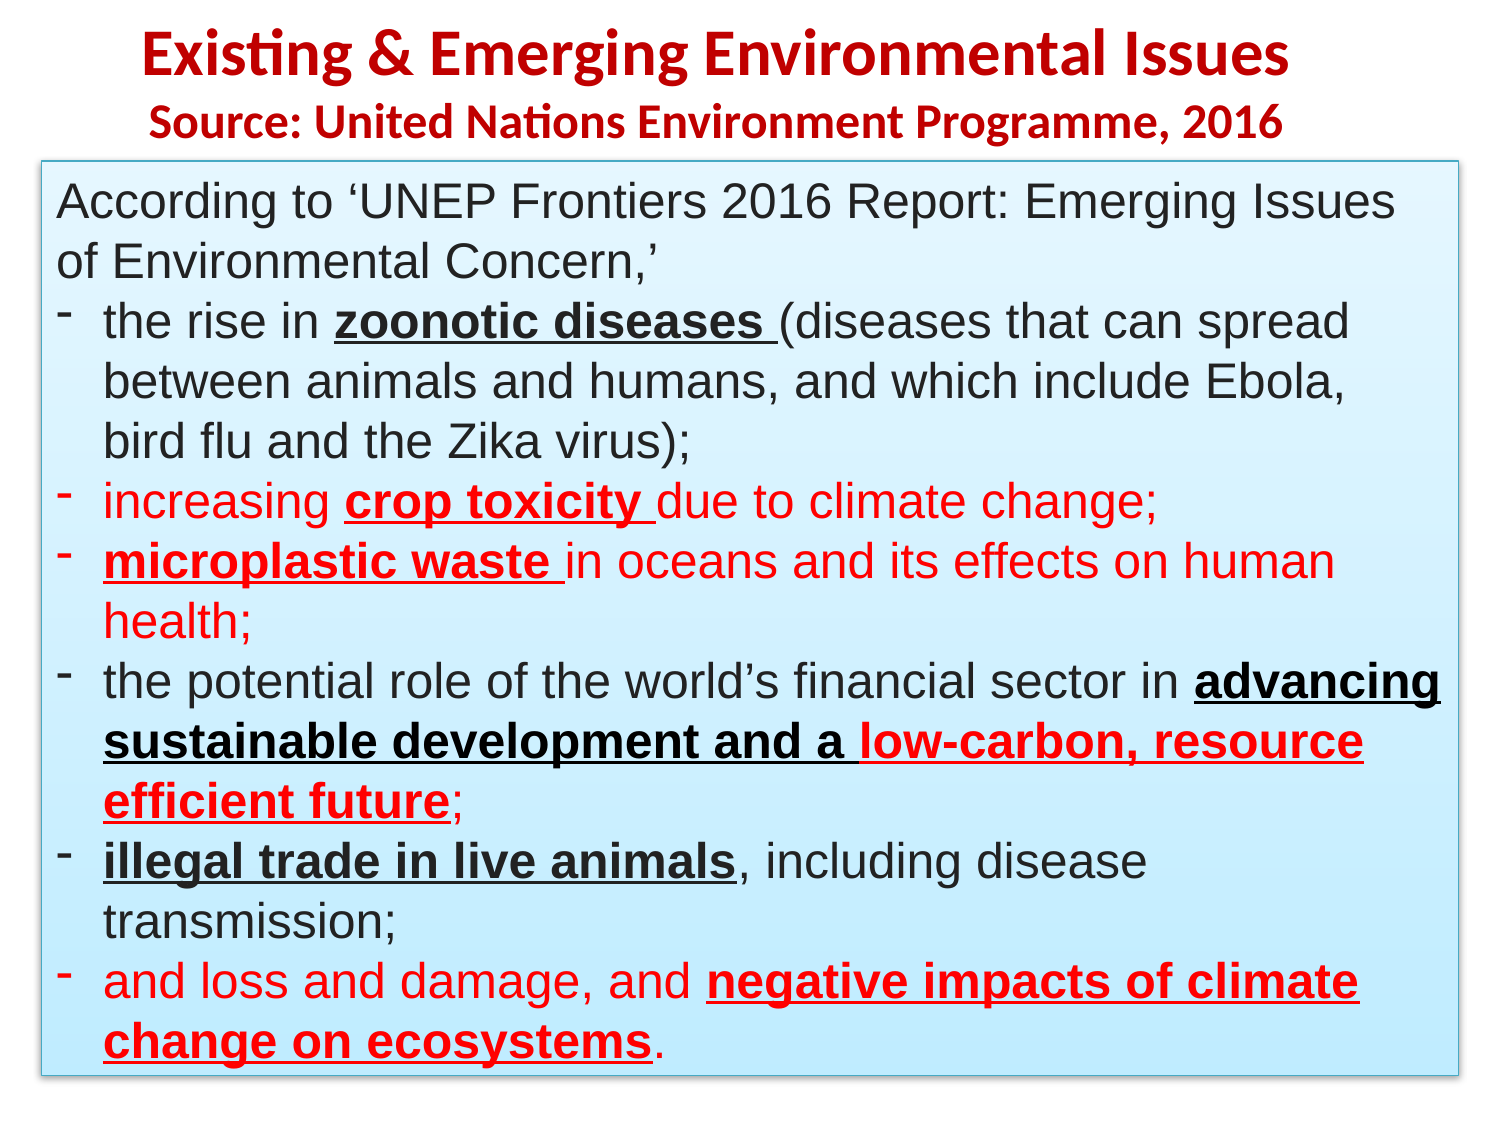

# Existing & Emerging Environmental Issues Source: United Nations Environment Programme, 2016
According to ‘UNEP Frontiers 2016 Report: Emerging Issues of Environmental Concern,’
the rise in zoonotic diseases (diseases that can spread between animals and humans, and which include Ebola, bird flu and the Zika virus);
increasing crop toxicity due to climate change;
microplastic waste in oceans and its effects on human health;
the potential role of the world’s financial sector in advancing sustainable development and a low-carbon, resource efficient future;
illegal trade in live animals, including disease transmission;
and loss and damage, and negative impacts of climate change on ecosystems.